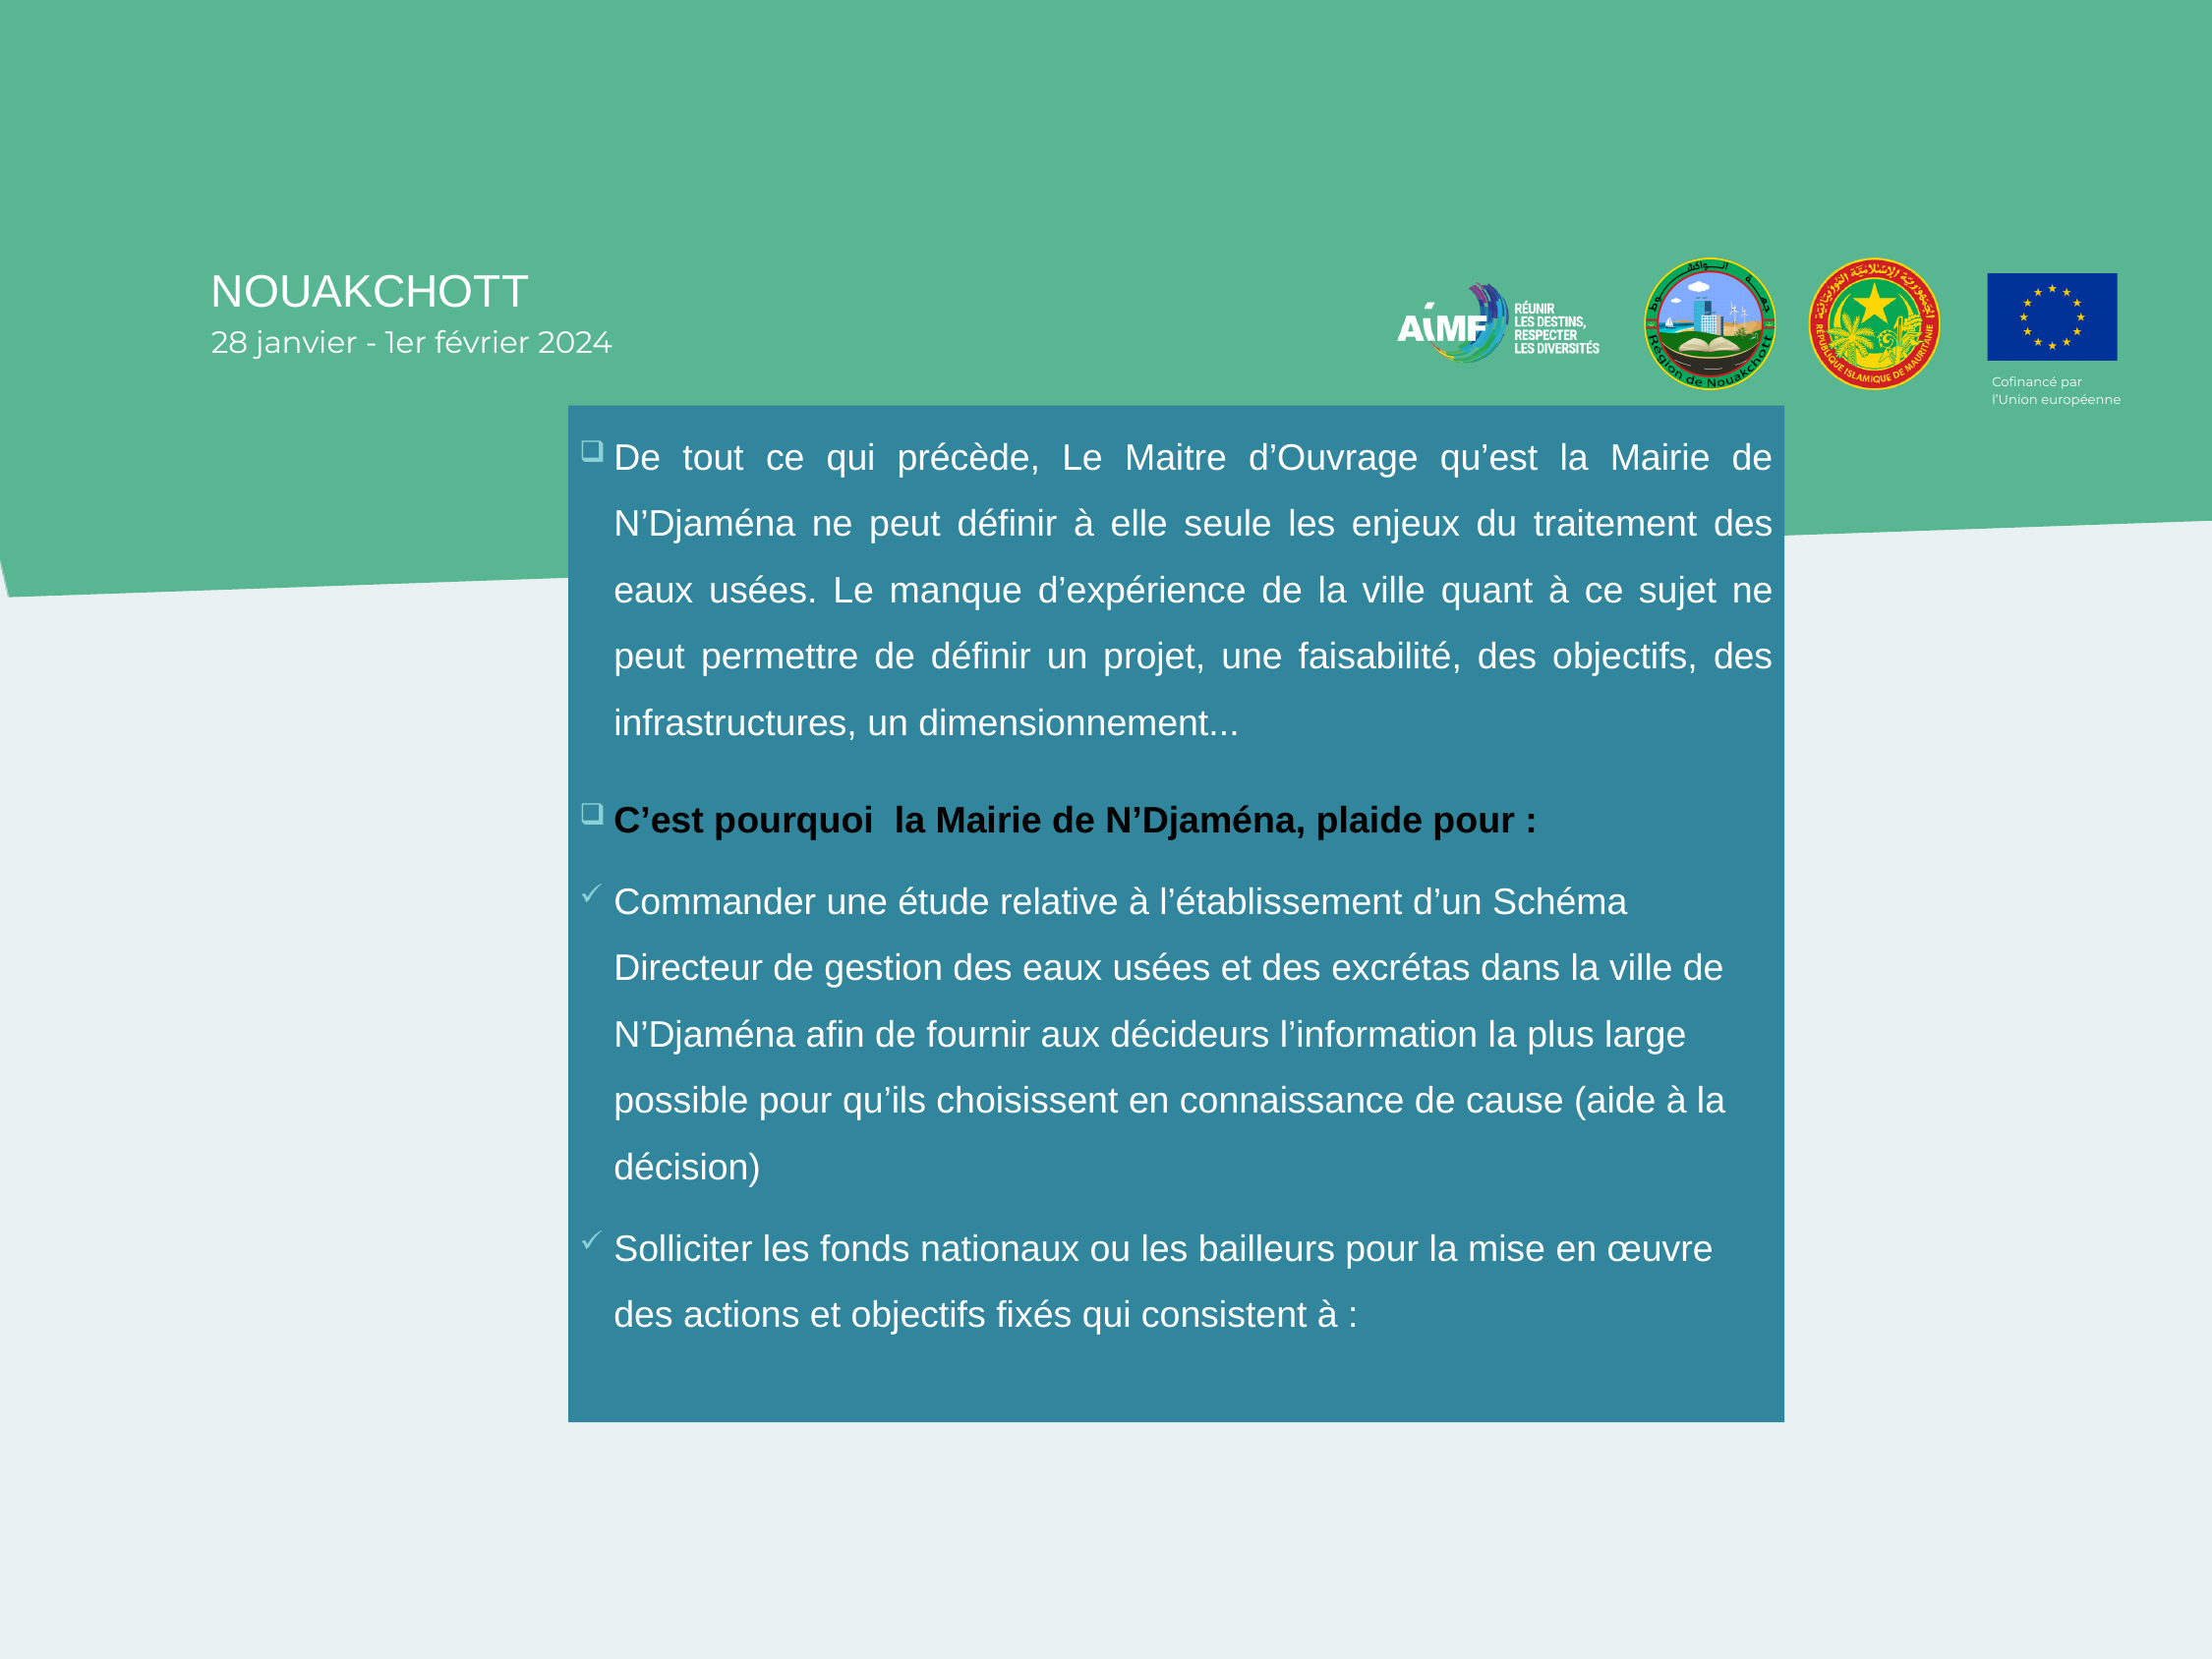

NOUAKCHOTT
28 janvier - 1er février 2024

Cofinancé par l’Union européenne
De tout ce qui précède, Le Maitre d’Ouvrage qu’est la Mairie de N’Djaména ne peut définir à elle seule les enjeux du traitement des eaux usées. Le manque d’expérience de la ville quant à ce sujet ne peut permettre de définir un projet, une faisabilité, des objectifs, des infrastructures, un dimensionnement...
C’est pourquoi  la Mairie de N’Djaména, plaide pour :
Commander une étude relative à l’établissement d’un Schéma Directeur de gestion des eaux usées et des excrétas dans la ville de N’Djaména afin de fournir aux décideurs l’information la plus large possible pour qu’ils choisissent en connaissance de cause (aide à la décision)
Solliciter les fonds nationaux ou les bailleurs pour la mise en œuvre des actions et objectifs fixés qui consistent à :